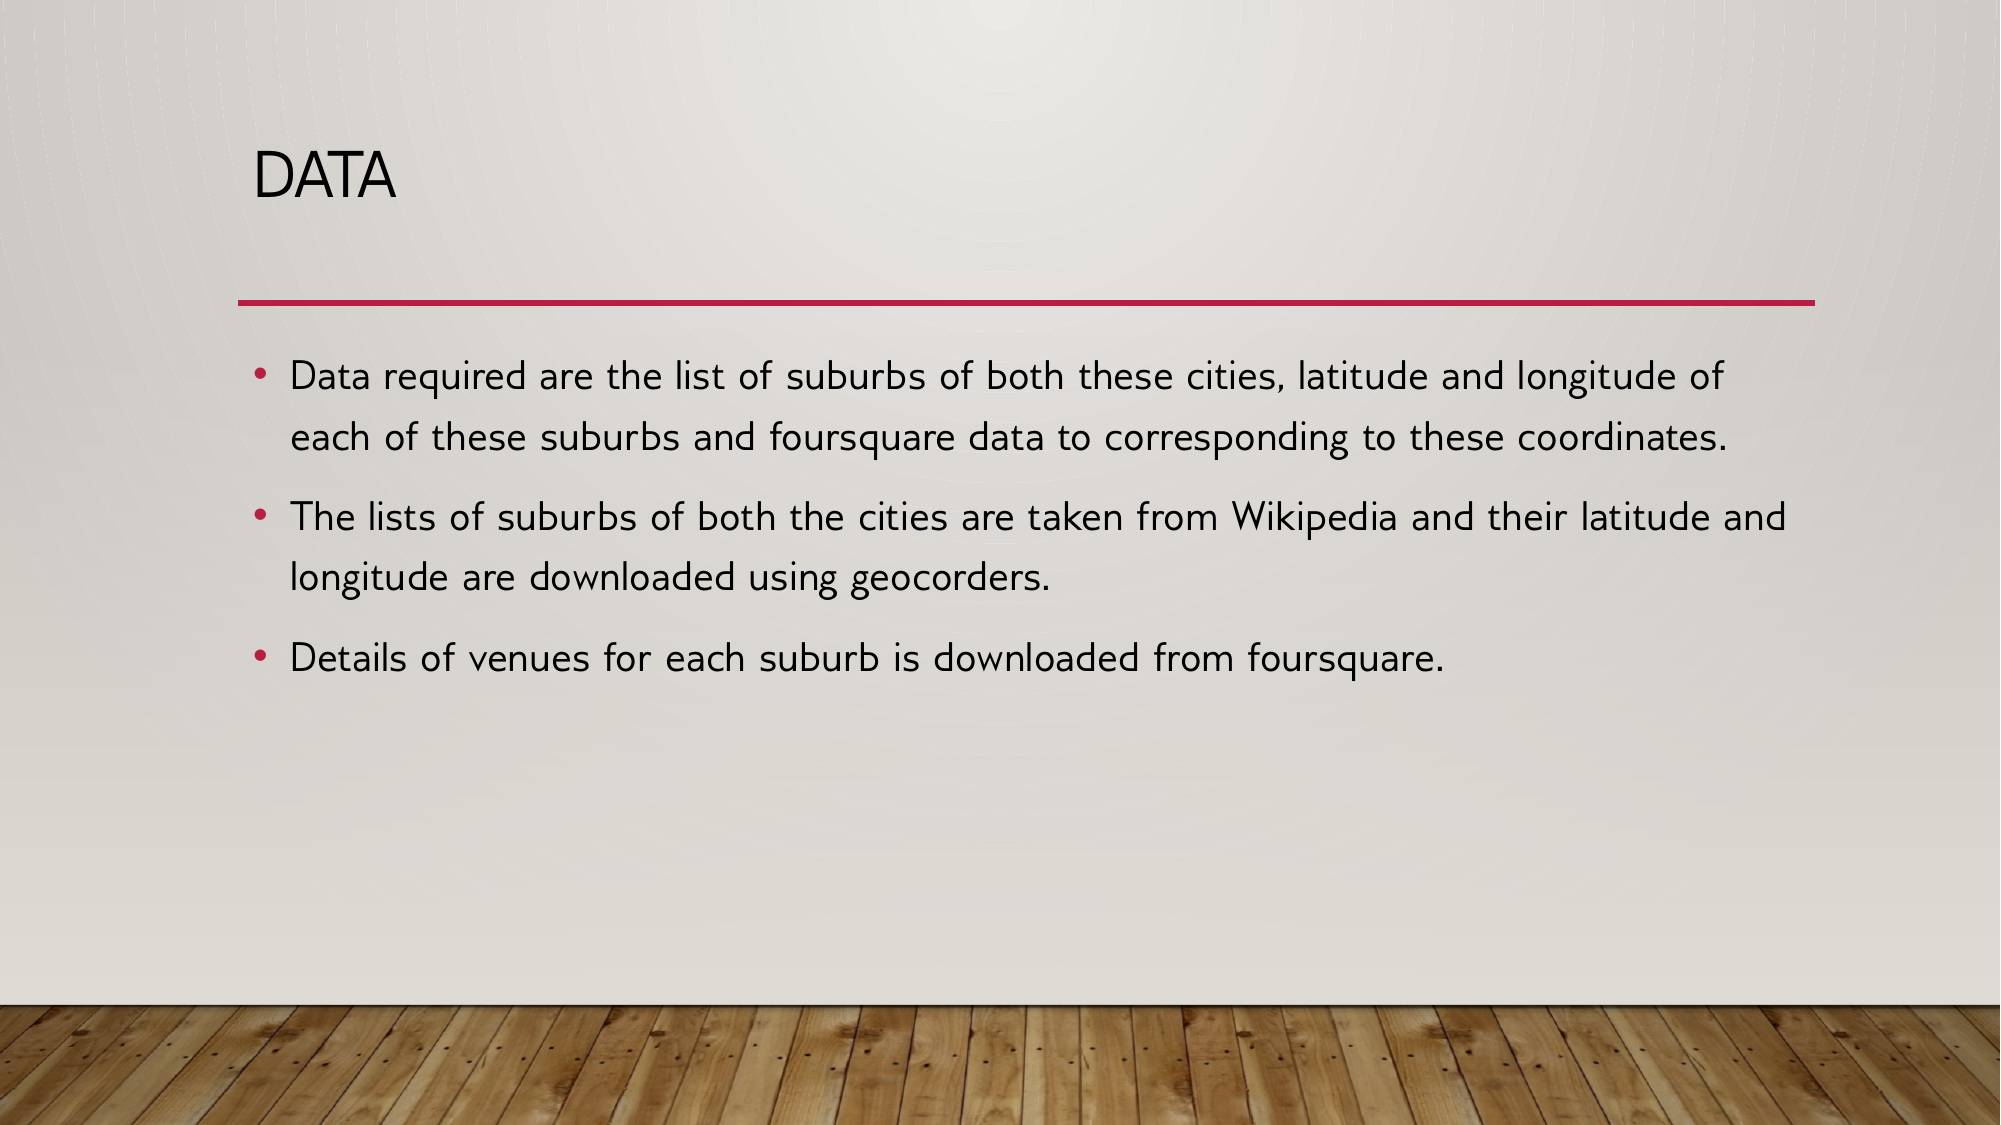

# Data
Data required are the list of suburbs of both these cities, latitude and longitude of each of these suburbs and foursquare data to corresponding to these coordinates.
The lists of suburbs of both the cities are taken from Wikipedia and their latitude and longitude are downloaded using geocorders.
Details of venues for each suburb is downloaded from foursquare.